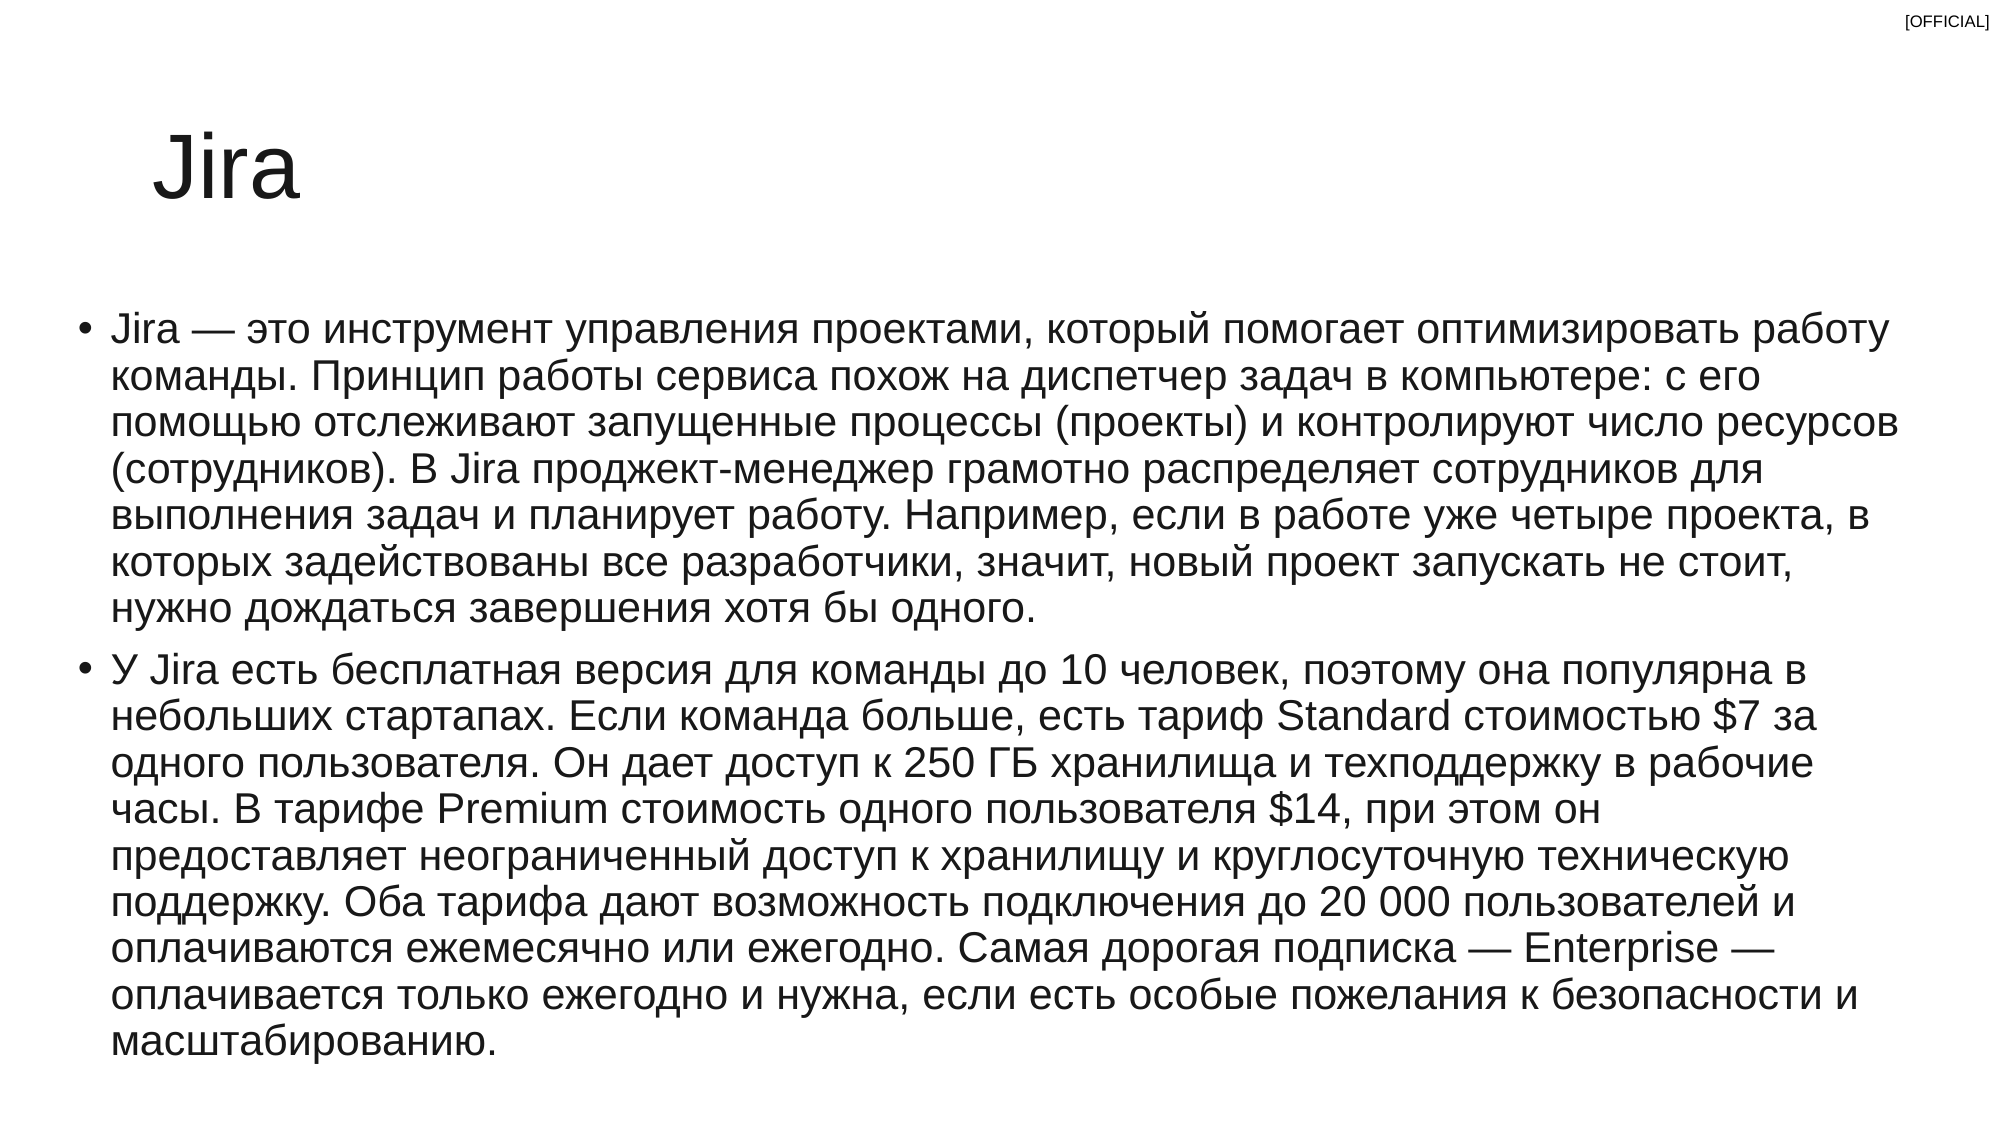

# Jira
Jira — это инструмент управления проектами, который помогает оптимизировать работу команды. Принцип работы сервиса похож на диспетчер задач в компьютере: с его помощью отслеживают запущенные процессы (проекты) и контролируют число ресурсов (сотрудников). В Jira проджект-менеджер грамотно распределяет сотрудников для выполнения задач и планирует работу. Например, если в работе уже четыре проекта, в которых задействованы все разработчики, значит, новый проект запускать не стоит, нужно дождаться завершения хотя бы одного.
У Jira есть бесплатная версия для команды до 10 человек, поэтому она популярна в небольших стартапах. Если команда больше, есть тариф Standard стоимостью $7 за одного пользователя. Он дает доступ к 250 ГБ хранилища и техподдержку в рабочие часы. В тарифе Premium стоимость одного пользователя $14, при этом он предоставляет неограниченный доступ к хранилищу и круглосуточную техническую поддержку. Оба тарифа дают возможность подключения до 20 000 пользователей и оплачиваются ежемесячно или ежегодно. Самая дорогая подписка — Enterprise — оплачивается только ежегодно и нужна, если есть особые пожелания к безопасности и масштабированию.